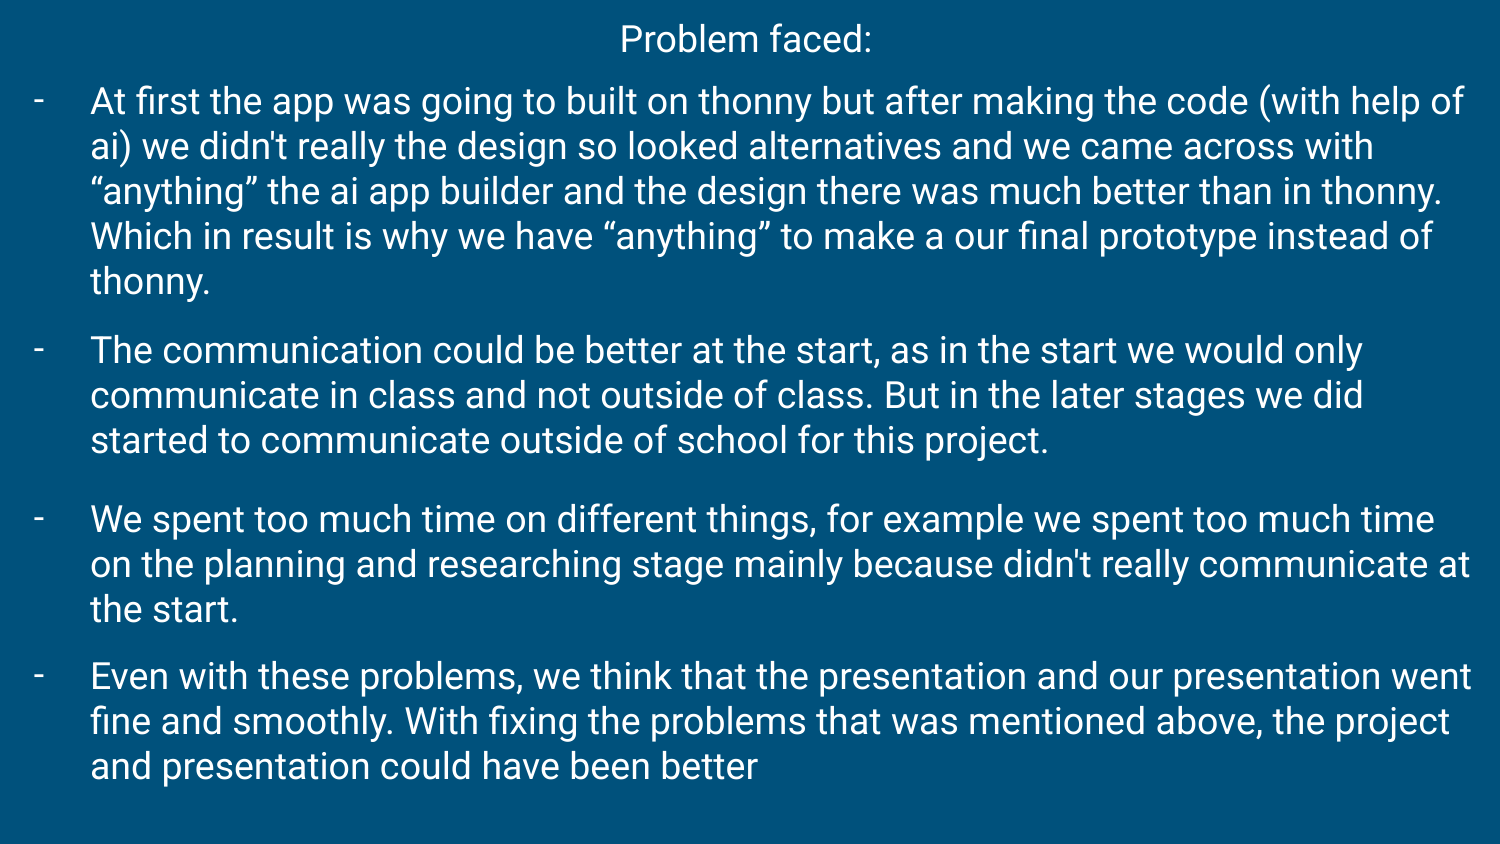

Problem faced:
At first the app was going to built on thonny but after making the code (with help of ai) we didn't really the design so looked alternatives and we came across with “anything” the ai app builder and the design there was much better than in thonny. Which in result is why we have “anything” to make a our final prototype instead of thonny.
The communication could be better at the start, as in the start we would only communicate in class and not outside of class. But in the later stages we did started to communicate outside of school for this project.
We spent too much time on different things, for example we spent too much time on the planning and researching stage mainly because didn't really communicate at the start.
Even with these problems, we think that the presentation and our presentation went fine and smoothly. With fixing the problems that was mentioned above, the project and presentation could have been better